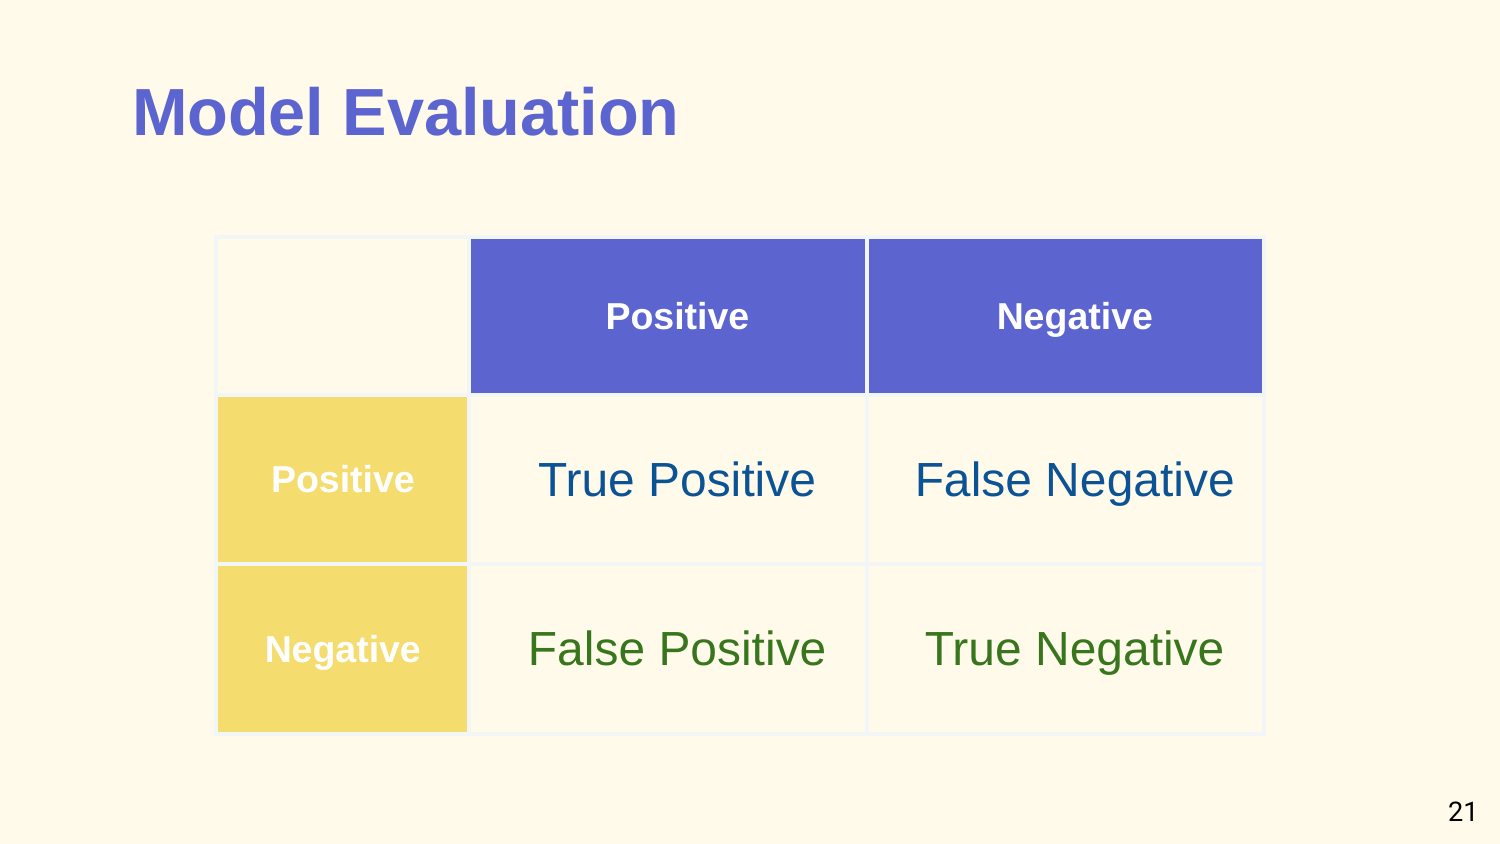

Model Evaluation

|  | Positive | Negative |
| --- | --- | --- |
| Positive | True Positive | False Negative |
| Negative | False Positive | True Negative |
21